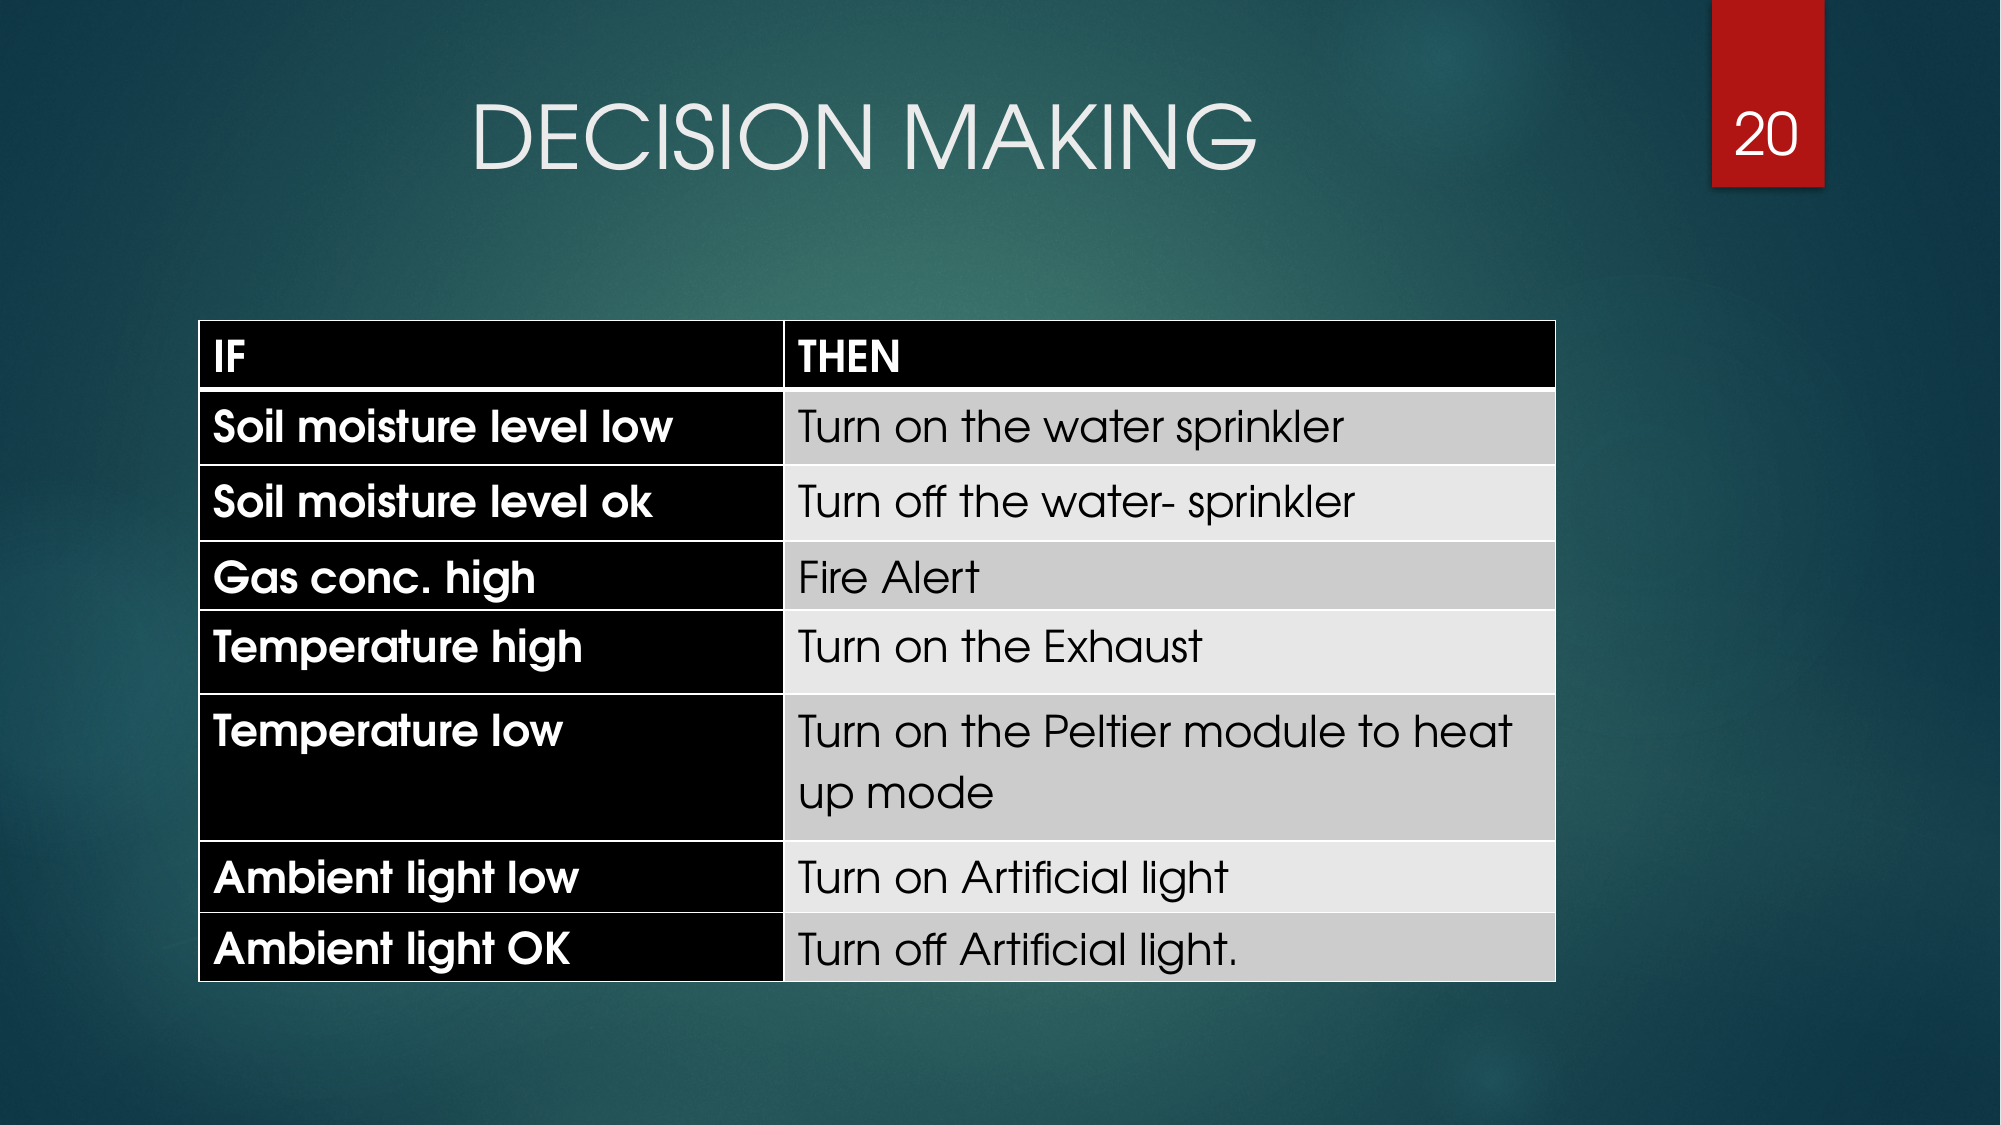

20
# DECISION MAKING
| IF | THEN |
| --- | --- |
| Soil moisture level low | Turn on the water sprinkler |
| Soil moisture level ok | Turn off the water- sprinkler |
| Gas conc. high | Fire Alert |
| Temperature high | Turn on the Exhaust |
| Temperature low | Turn on the Peltier module to heat up mode |
| Ambient light low | Turn on Artificial light |
| Ambient light OK | Turn off Artificial light. |